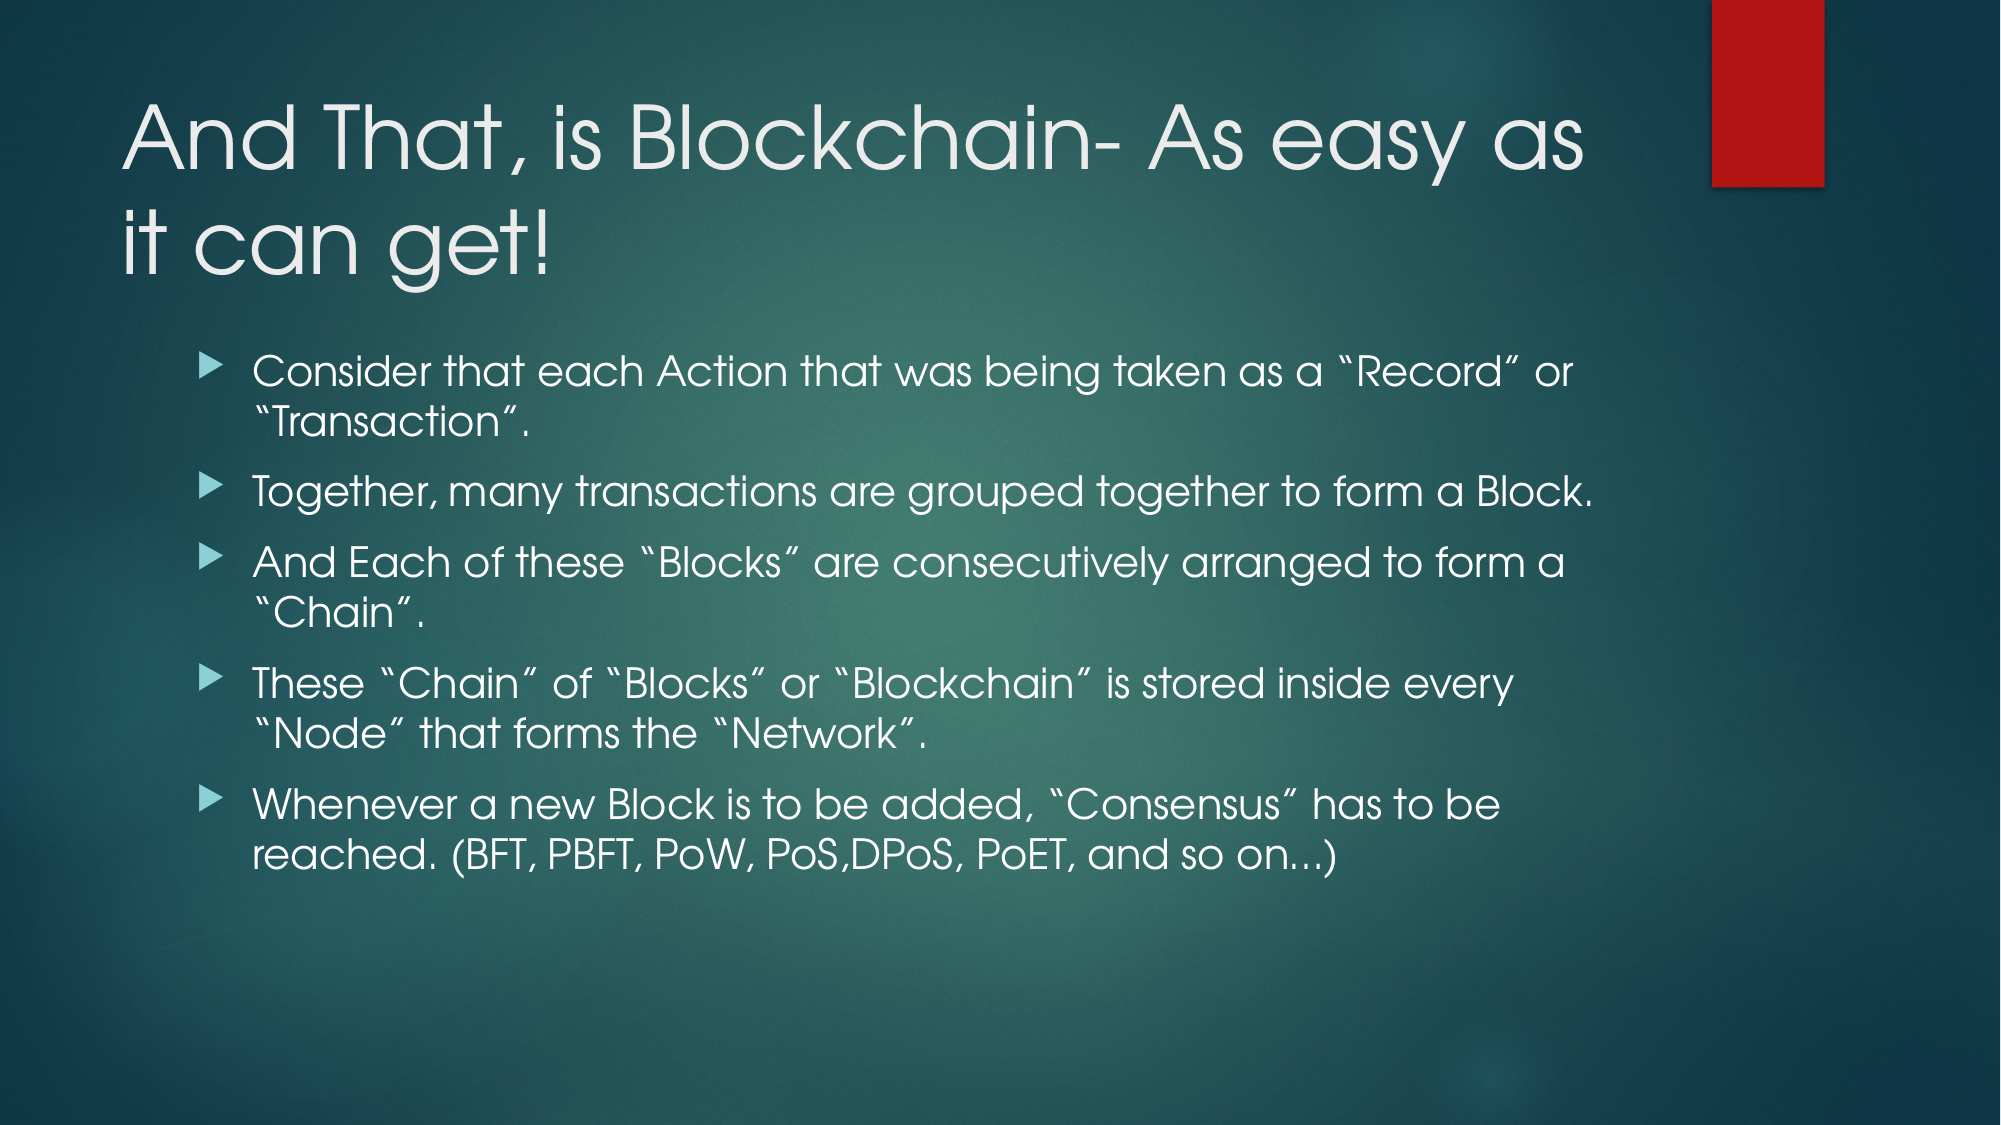

# And That, is Blockchain- As easy as it can get!
Consider that each Action that was being taken as a “Record” or “Transaction”.
Together, many transactions are grouped together to form a Block.
And Each of these “Blocks” are consecutively arranged to form a “Chain”.
These “Chain” of “Blocks” or “Blockchain” is stored inside every “Node” that forms the “Network”.
Whenever a new Block is to be added, “Consensus” has to be reached. (BFT, PBFT, PoW, PoS,DPoS, PoET, and so on…)